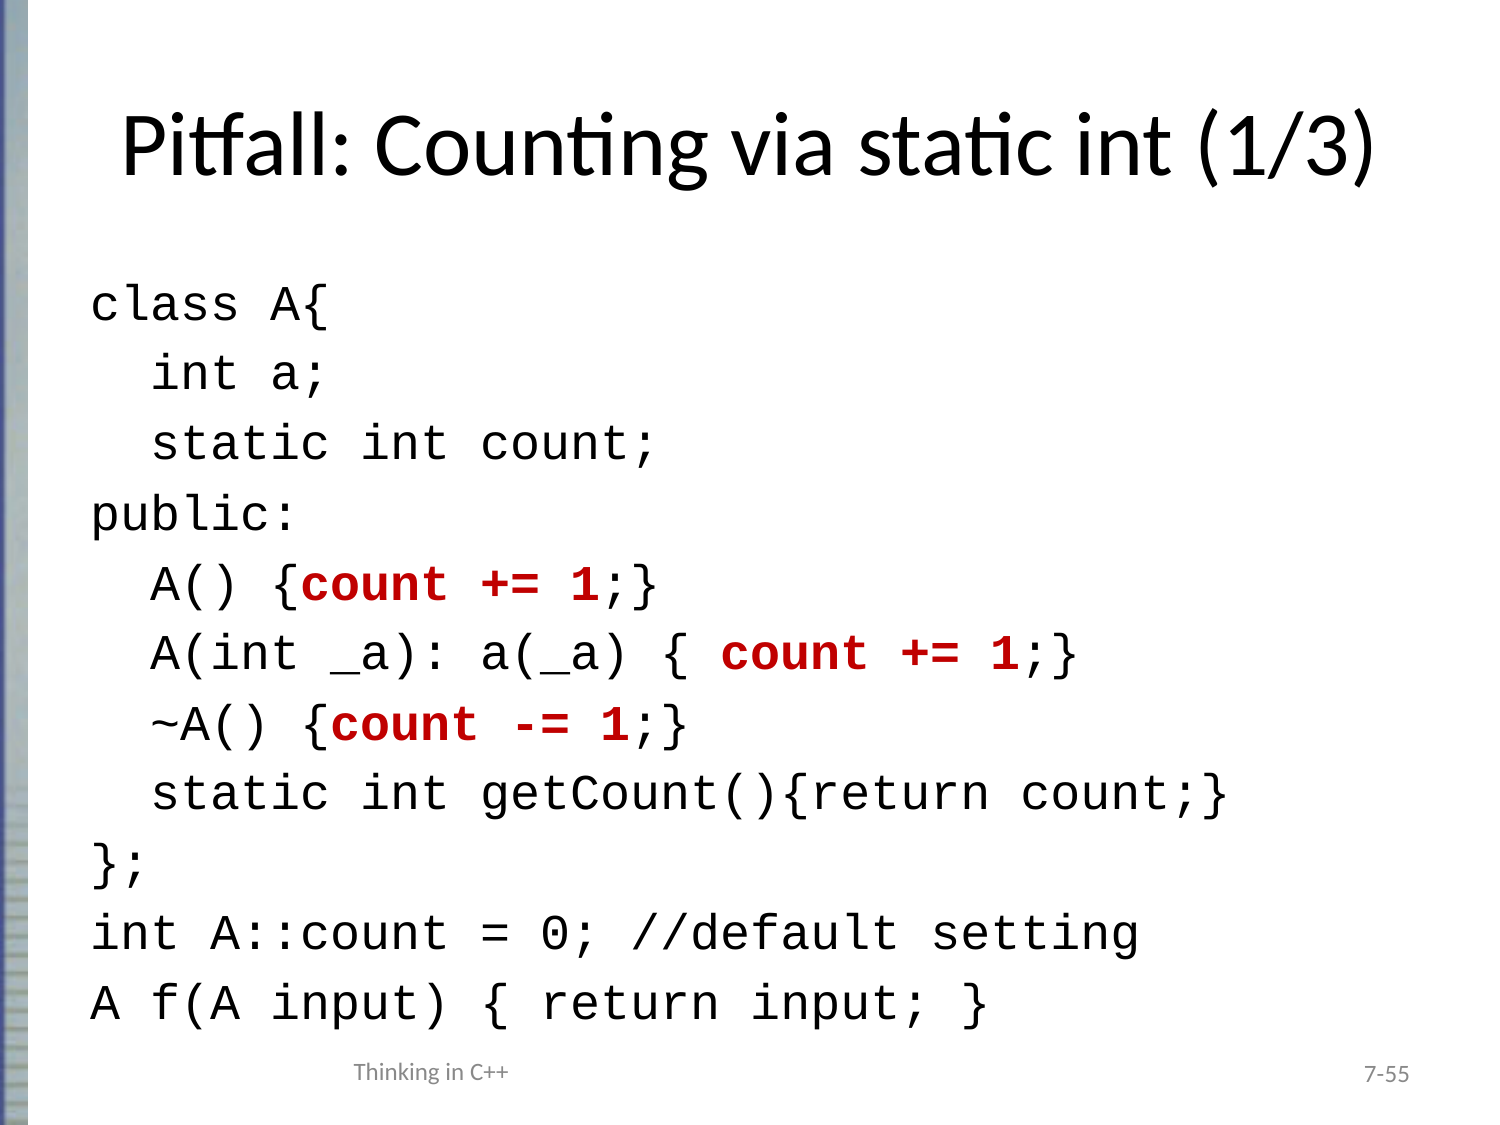

# Pitfall: Counting via static int (1/3)
class A{
  int a;
  static int count;
public:
  A() {count += 1;}
  A(int _a): a(_a) { count += 1;}
  ~A() {count -= 1;}
  static int getCount(){return count;}
};
int A::count = 0; //default setting
A f(A input) { return input; }
Thinking in C++
7-55